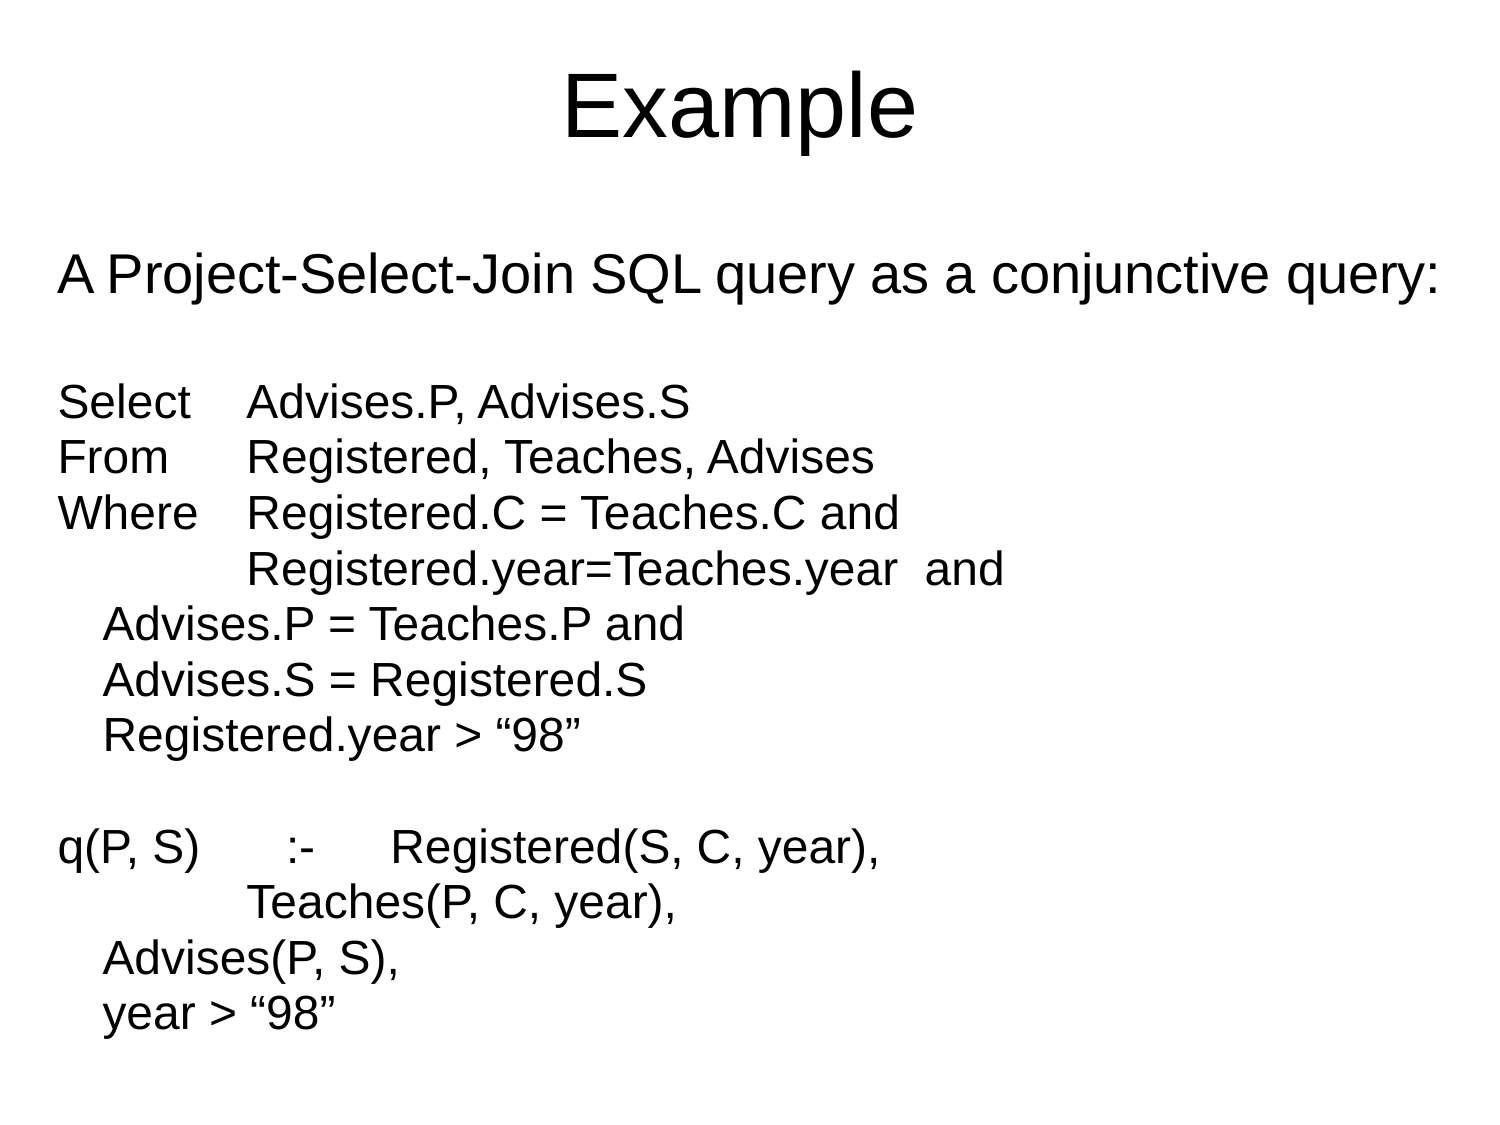

# Example
A Project-Select-Join SQL query as a conjunctive query:
Select  	Advises.P, Advises.S
From 	Registered, Teaches, Advises
Where 	Registered.C = Teaches.C and
		   	Registered.year=Teaches.year  and
			Advises.P = Teaches.P and
			Advises.S = Registered.S
			Registered.year > “98”

q(P, S) 	   :- 	Registered(S, C, year),
			    	Teaches(P, C, year),
				Advises(P, S),
				year > “98”